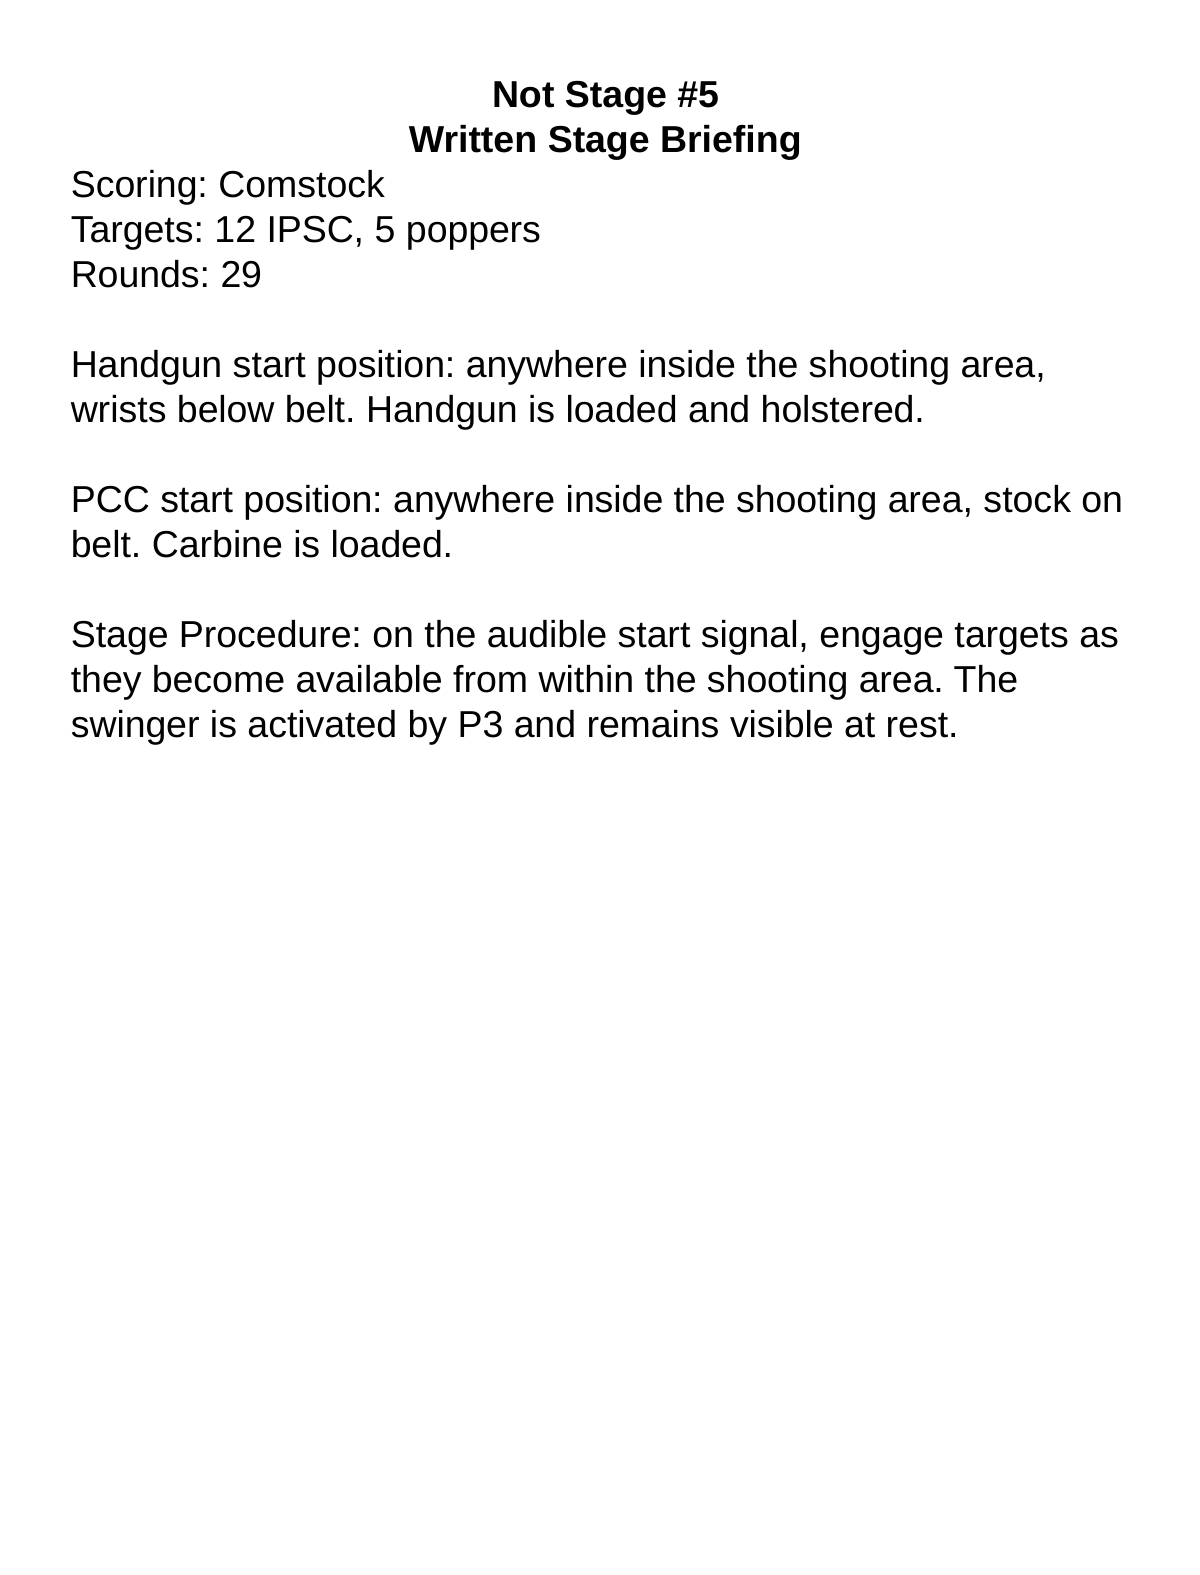

Not Stage #5
Written Stage Briefing
Scoring: Comstock
Targets: 12 IPSC, 5 poppers
Rounds: 29

Handgun start position: anywhere inside the shooting area, wrists below belt. Handgun is loaded and holstered.

PCC start position: anywhere inside the shooting area, stock on belt. Carbine is loaded.

Stage Procedure: on the audible start signal, engage targets as they become available from within the shooting area. The swinger is activated by P3 and remains visible at rest.